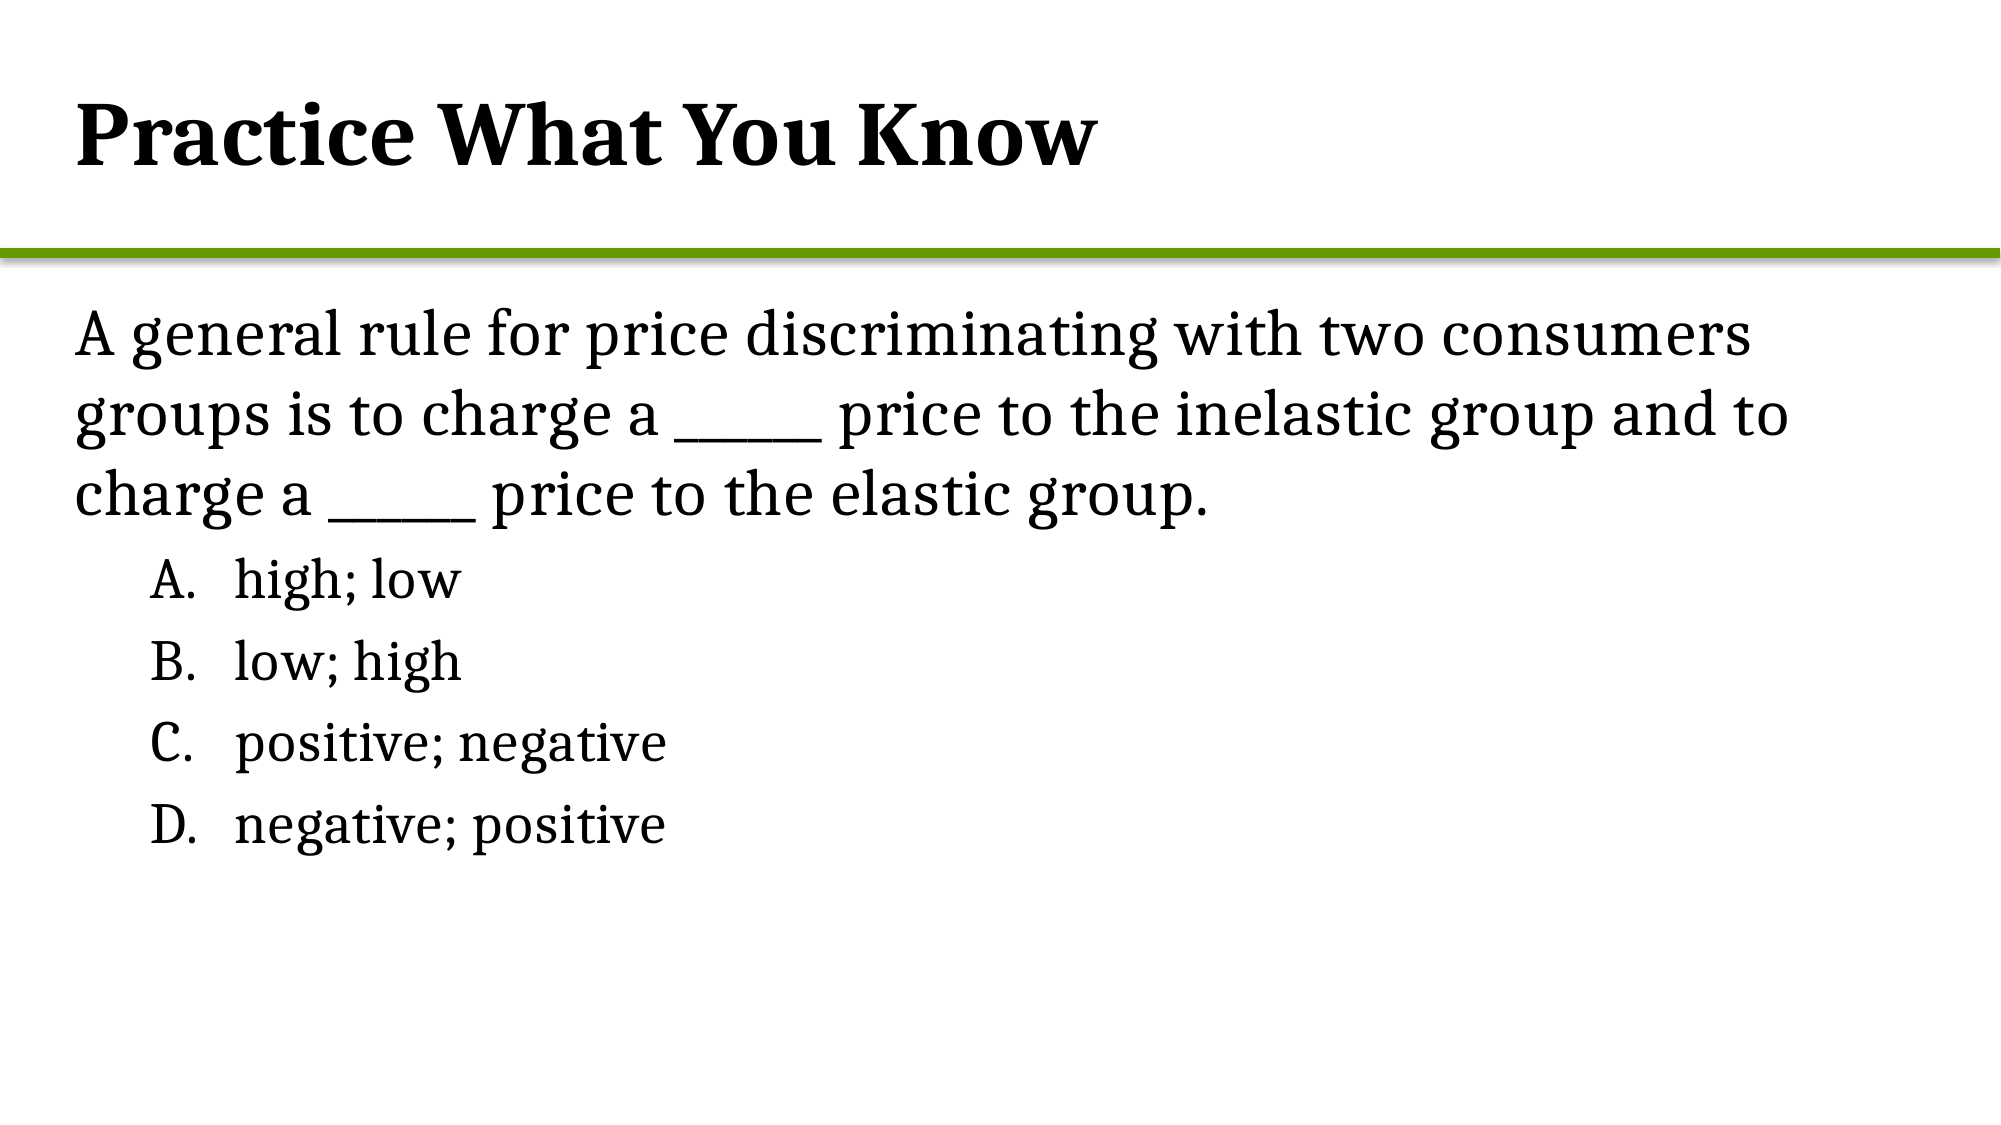

Practice What You Know
A general rule for price discriminating with two consumers groups is to charge a ______ price to the inelastic group and to charge a ______ price to the elastic group.
high; low
low; high
positive; negative
negative; positive